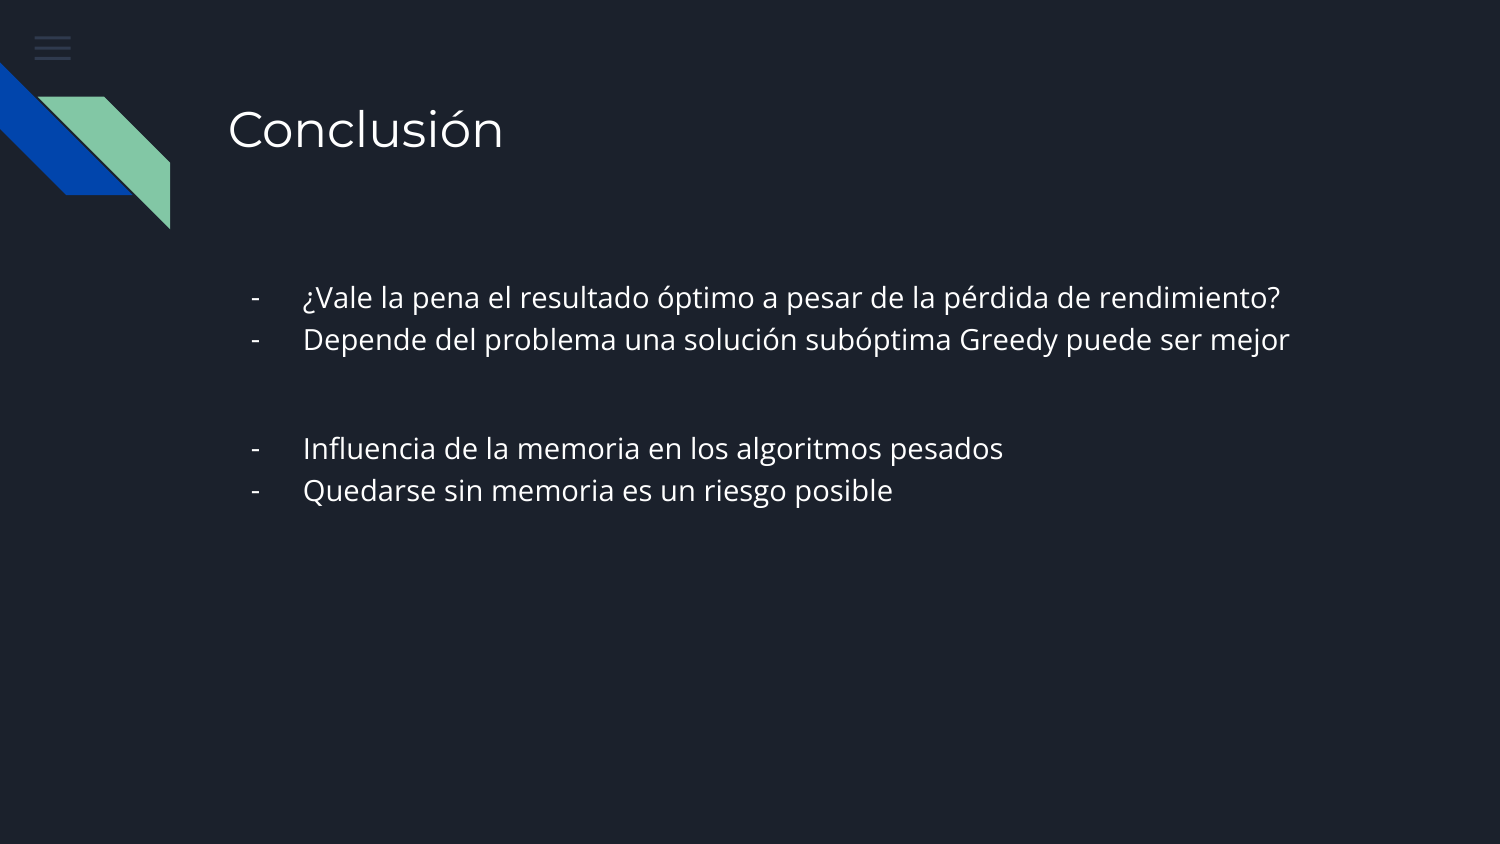

# Conclusión
¿Vale la pena el resultado óptimo a pesar de la pérdida de rendimiento?
Depende del problema una solución subóptima Greedy puede ser mejor

Influencia de la memoria en los algoritmos pesados
Quedarse sin memoria es un riesgo posible